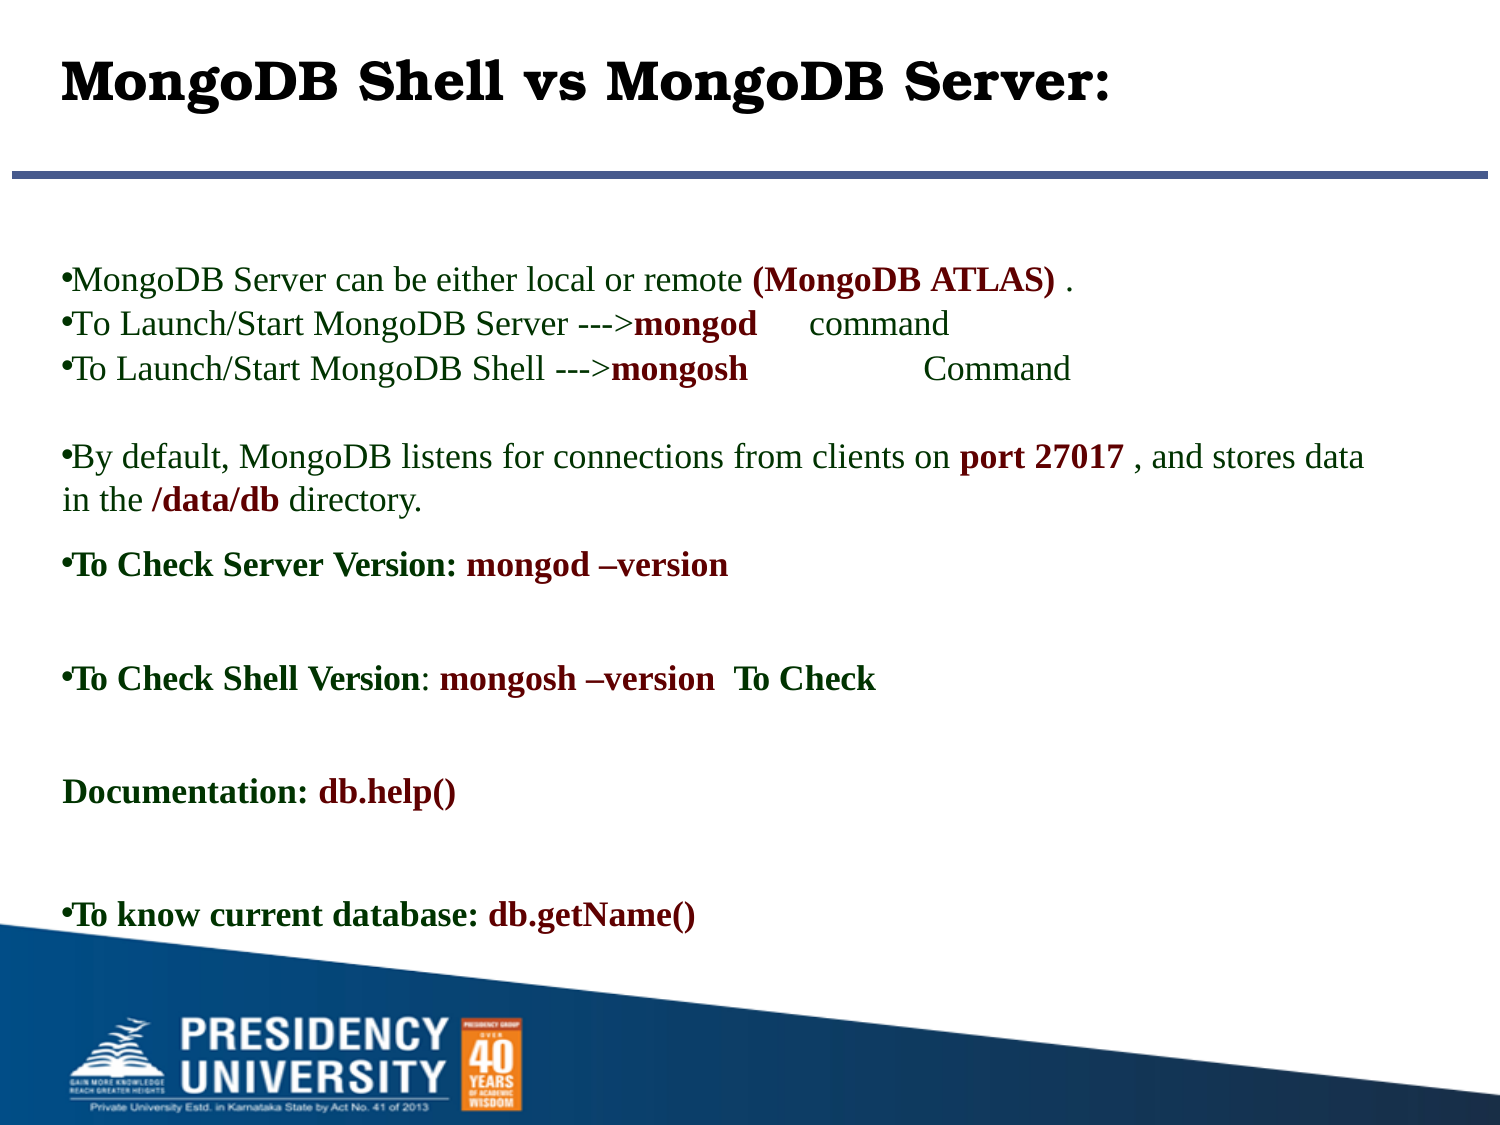

# MongoDB Shell vs MongoDB Server:
MongoDB Server can be either local or remote (MongoDB ATLAS) .
To Launch/Start MongoDB Server --->mongod		 command
To Launch/Start MongoDB Shell --->mongosh	 	Command

By default, MongoDB listens for connections from clients on port 27017 , and stores data in the /data/db directory.
To Check Server Version: mongod –version
To Check Shell Version: mongosh –version  To Check Documentation: db.help()

To know current database: db.getName()